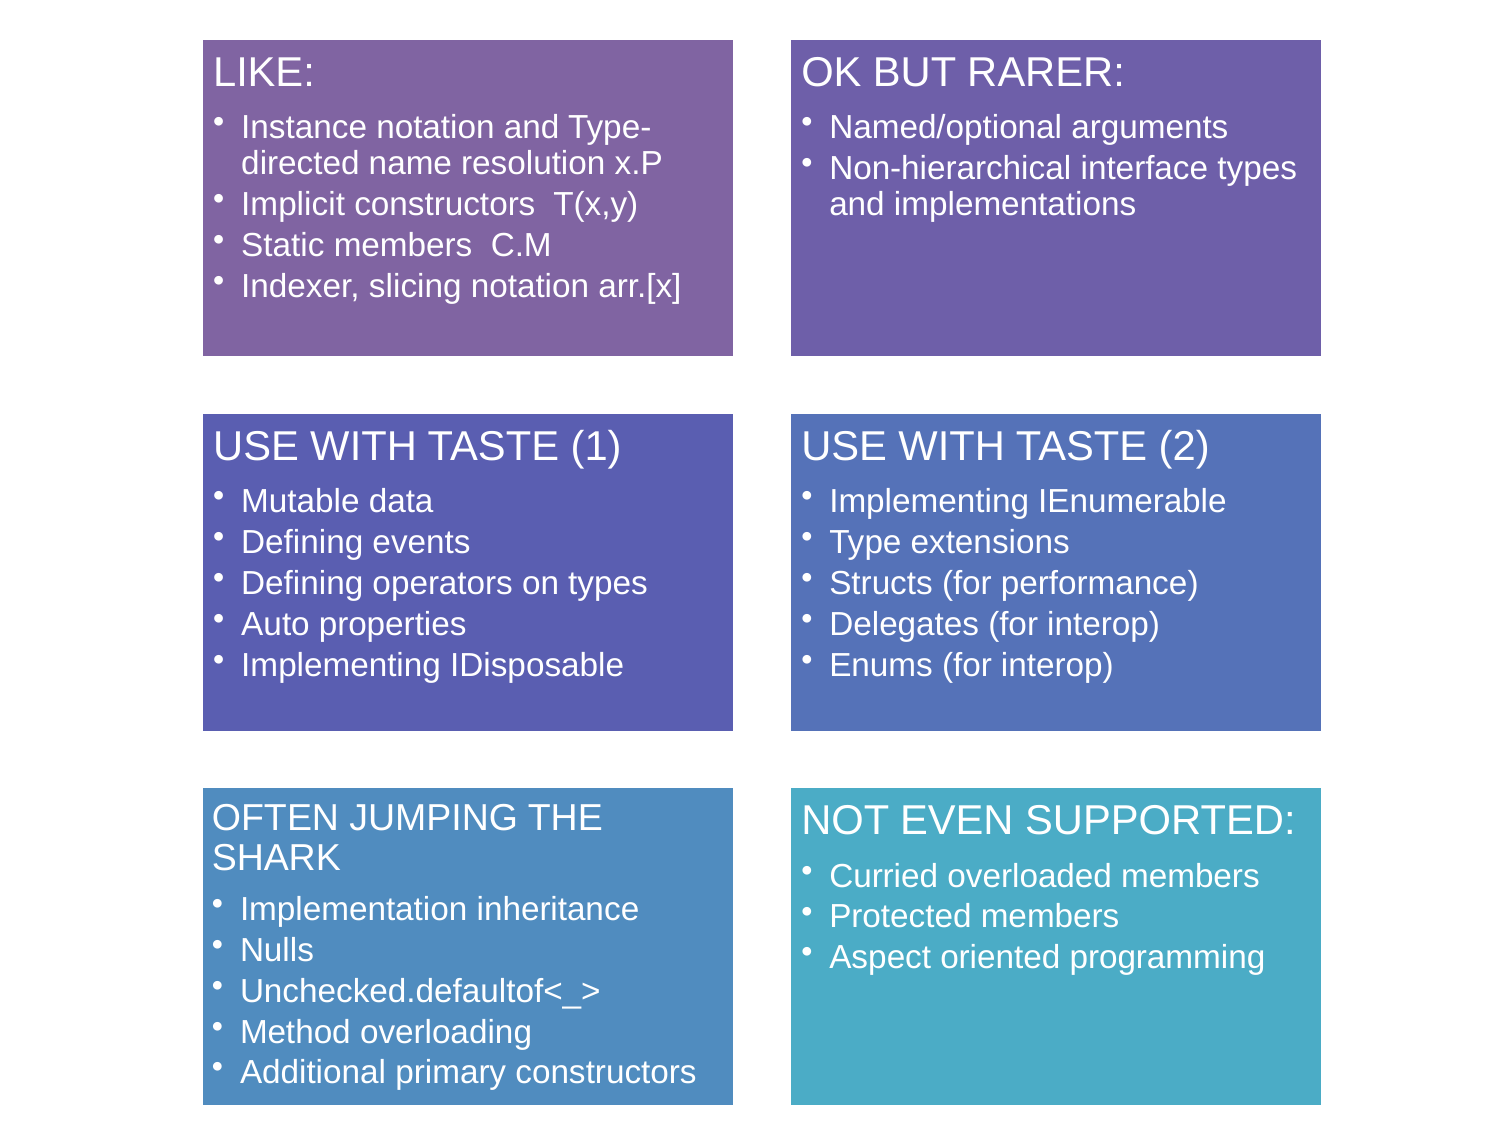

LIKE:
Instance notation and Type-directed name resolution x.P
Implicit constructors  T(x,y)
Static members  C.M
Indexer, slicing notation arr.[x]
OK BUT RARER:
Named/optional arguments
Non-hierarchical interface types and implementations
USE WITH TASTE (1)
Mutable data
Defining events
Defining operators on types
Auto properties
Implementing IDisposable
USE WITH TASTE (2)
Implementing IEnumerable
Type extensions
Structs (for performance)
Delegates (for interop)
Enums (for interop)
OFTEN JUMPING THE SHARK
Implementation inheritance
Nulls
Unchecked.defaultof<_>
Method overloading
Additional primary constructors
NOT EVEN SUPPORTED:
Curried overloaded members
Protected members
Aspect oriented programming
#